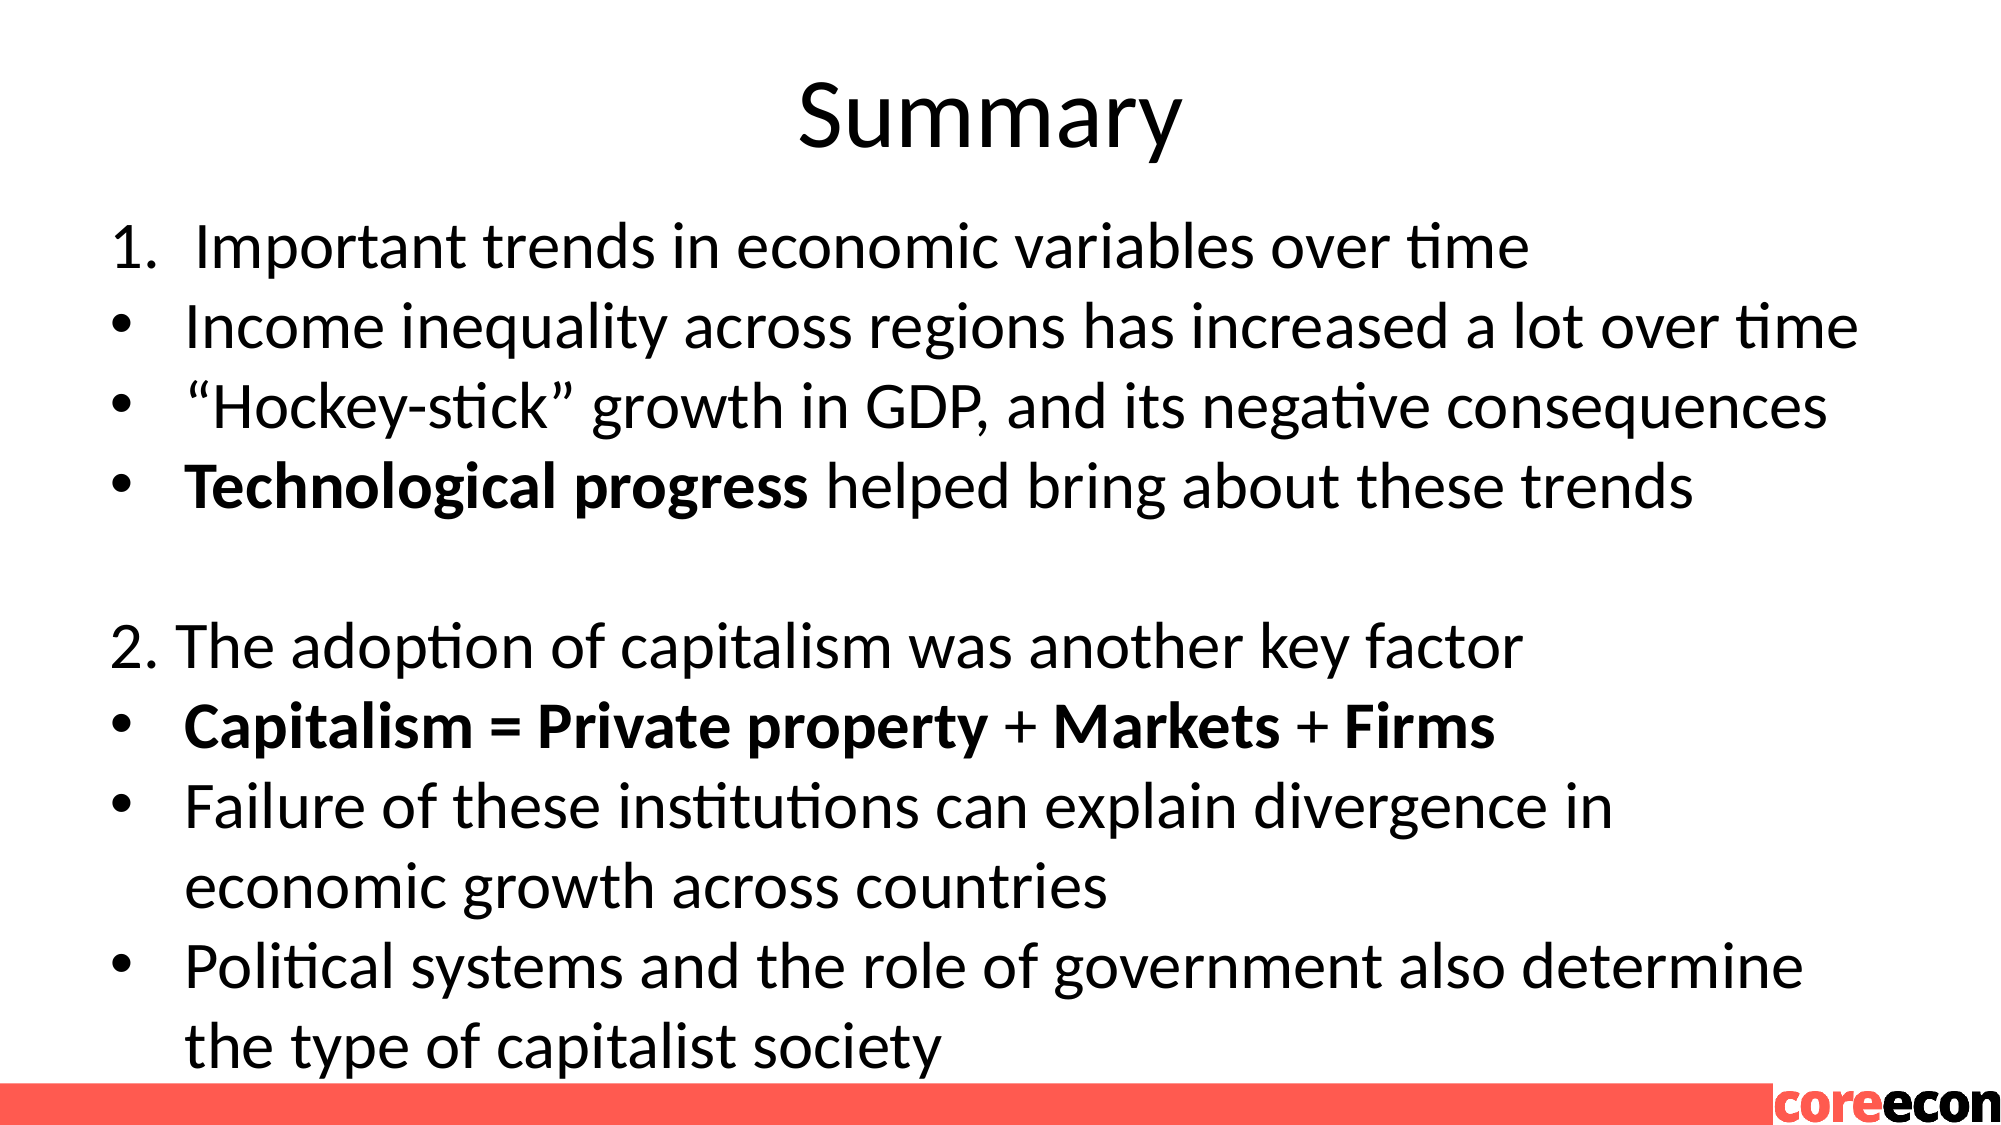

# Summary
Important trends in economic variables over time
Income inequality across regions has increased a lot over time
“Hockey-stick” growth in GDP, and its negative consequences
Technological progress helped bring about these trends

2. The adoption of capitalism was another key factor
Capitalism = Private property + Markets + Firms
Failure of these institutions can explain divergence in economic growth across countries
Political systems and the role of government also determine the type of capitalist society